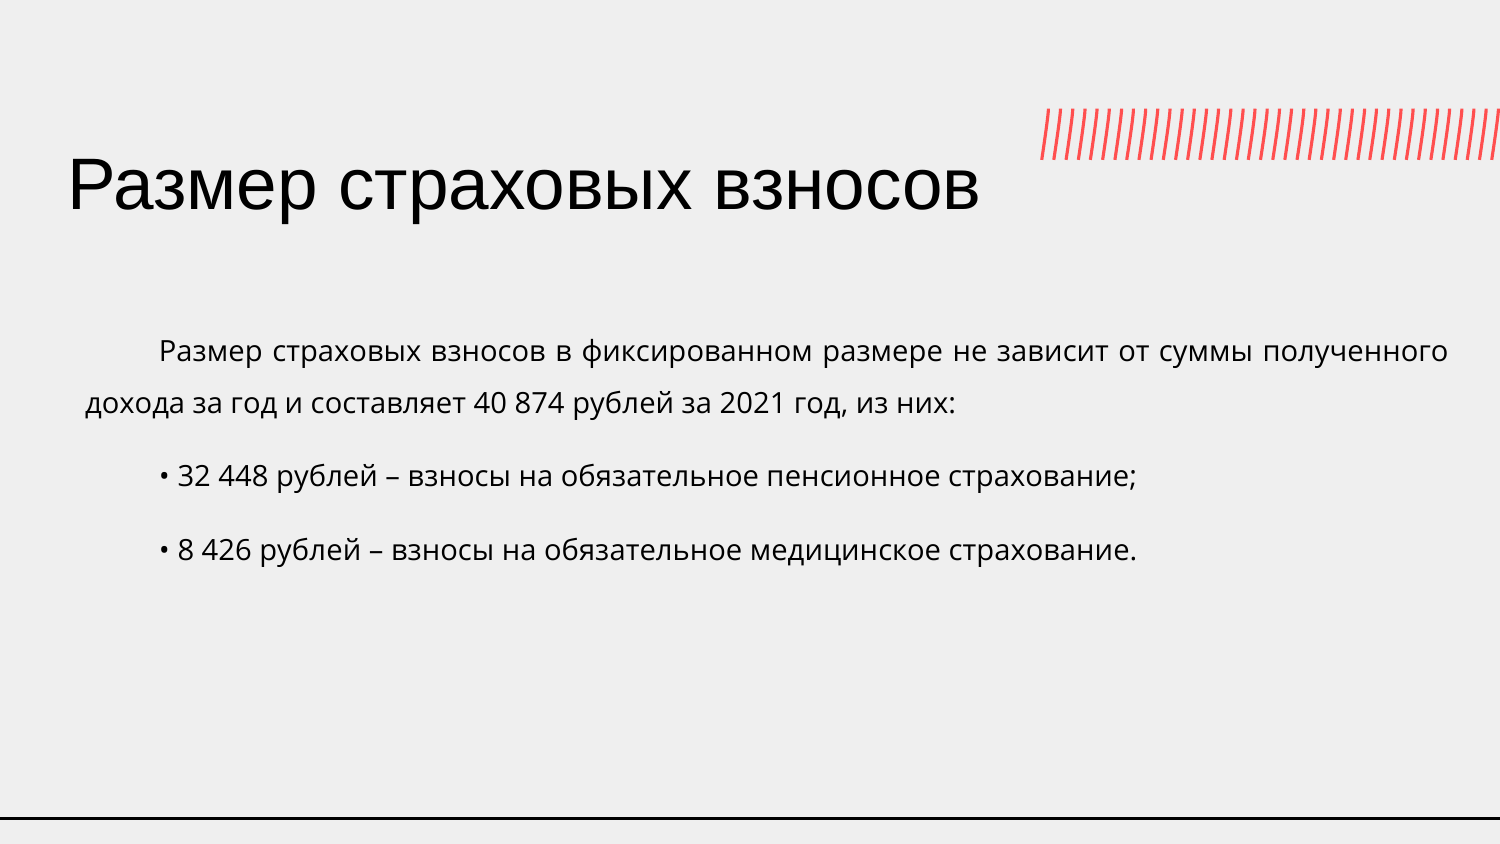

# Размер страховых взносов
Размер страховых взносов в фиксированном размере не зависит от суммы полученного дохода за год и составляет 40 874 рублей за 2021 год, из них:
• 32 448 рублей – взносы на обязательное пенсионное страхование;
• 8 426 рублей – взносы на обязательное медицинское страхование.